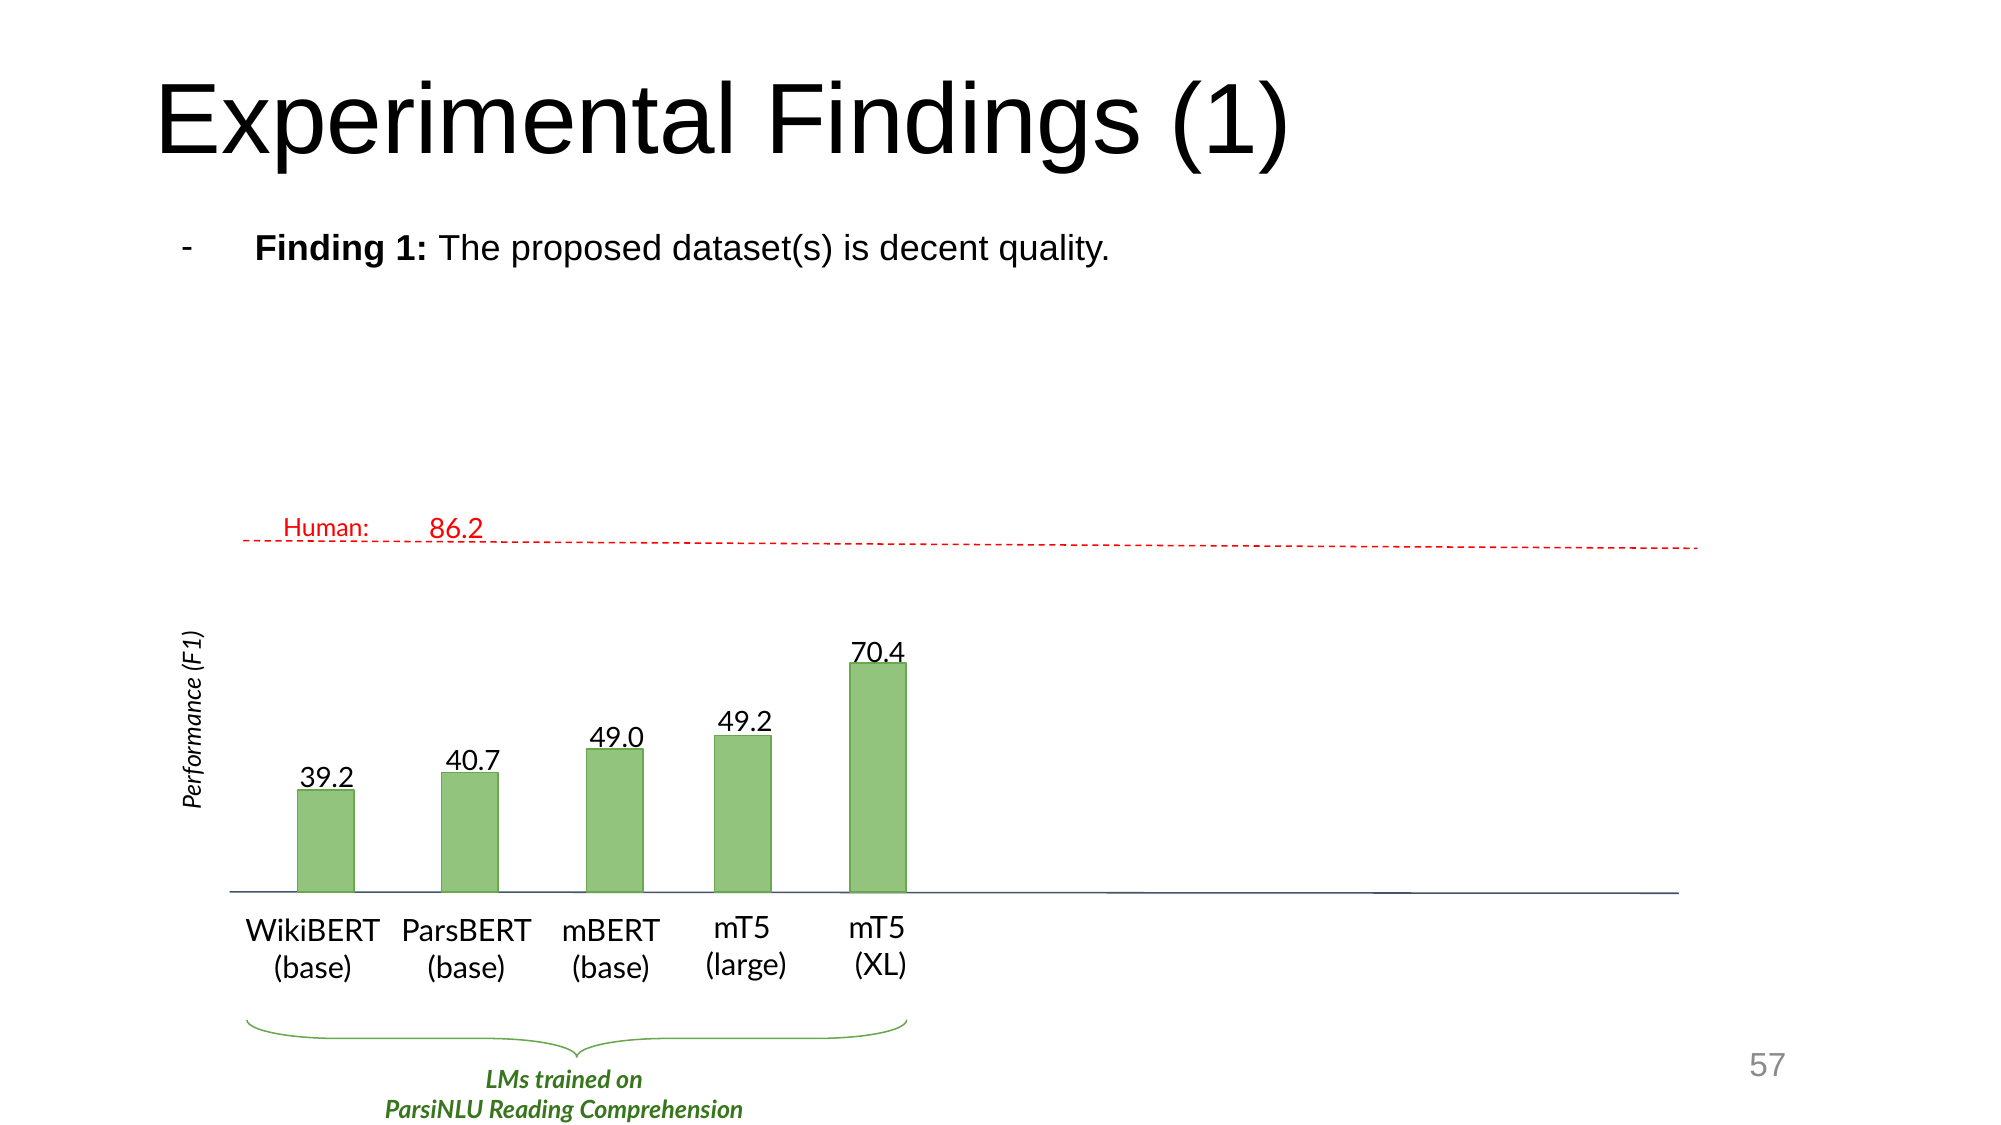

# Experimental Findings (1)
Finding 1: The proposed dataset(s) is decent quality.
86.2
Human:
70.4

49.2
49.0
40.7

39.2

mT5
(large)
mT5
(XL)
WikiBERT
(base)
ParsBERT
(base)
mBERT
(base)
Performance (F1)

LMs trained on
ParsiNLU Reading Comprehension
57